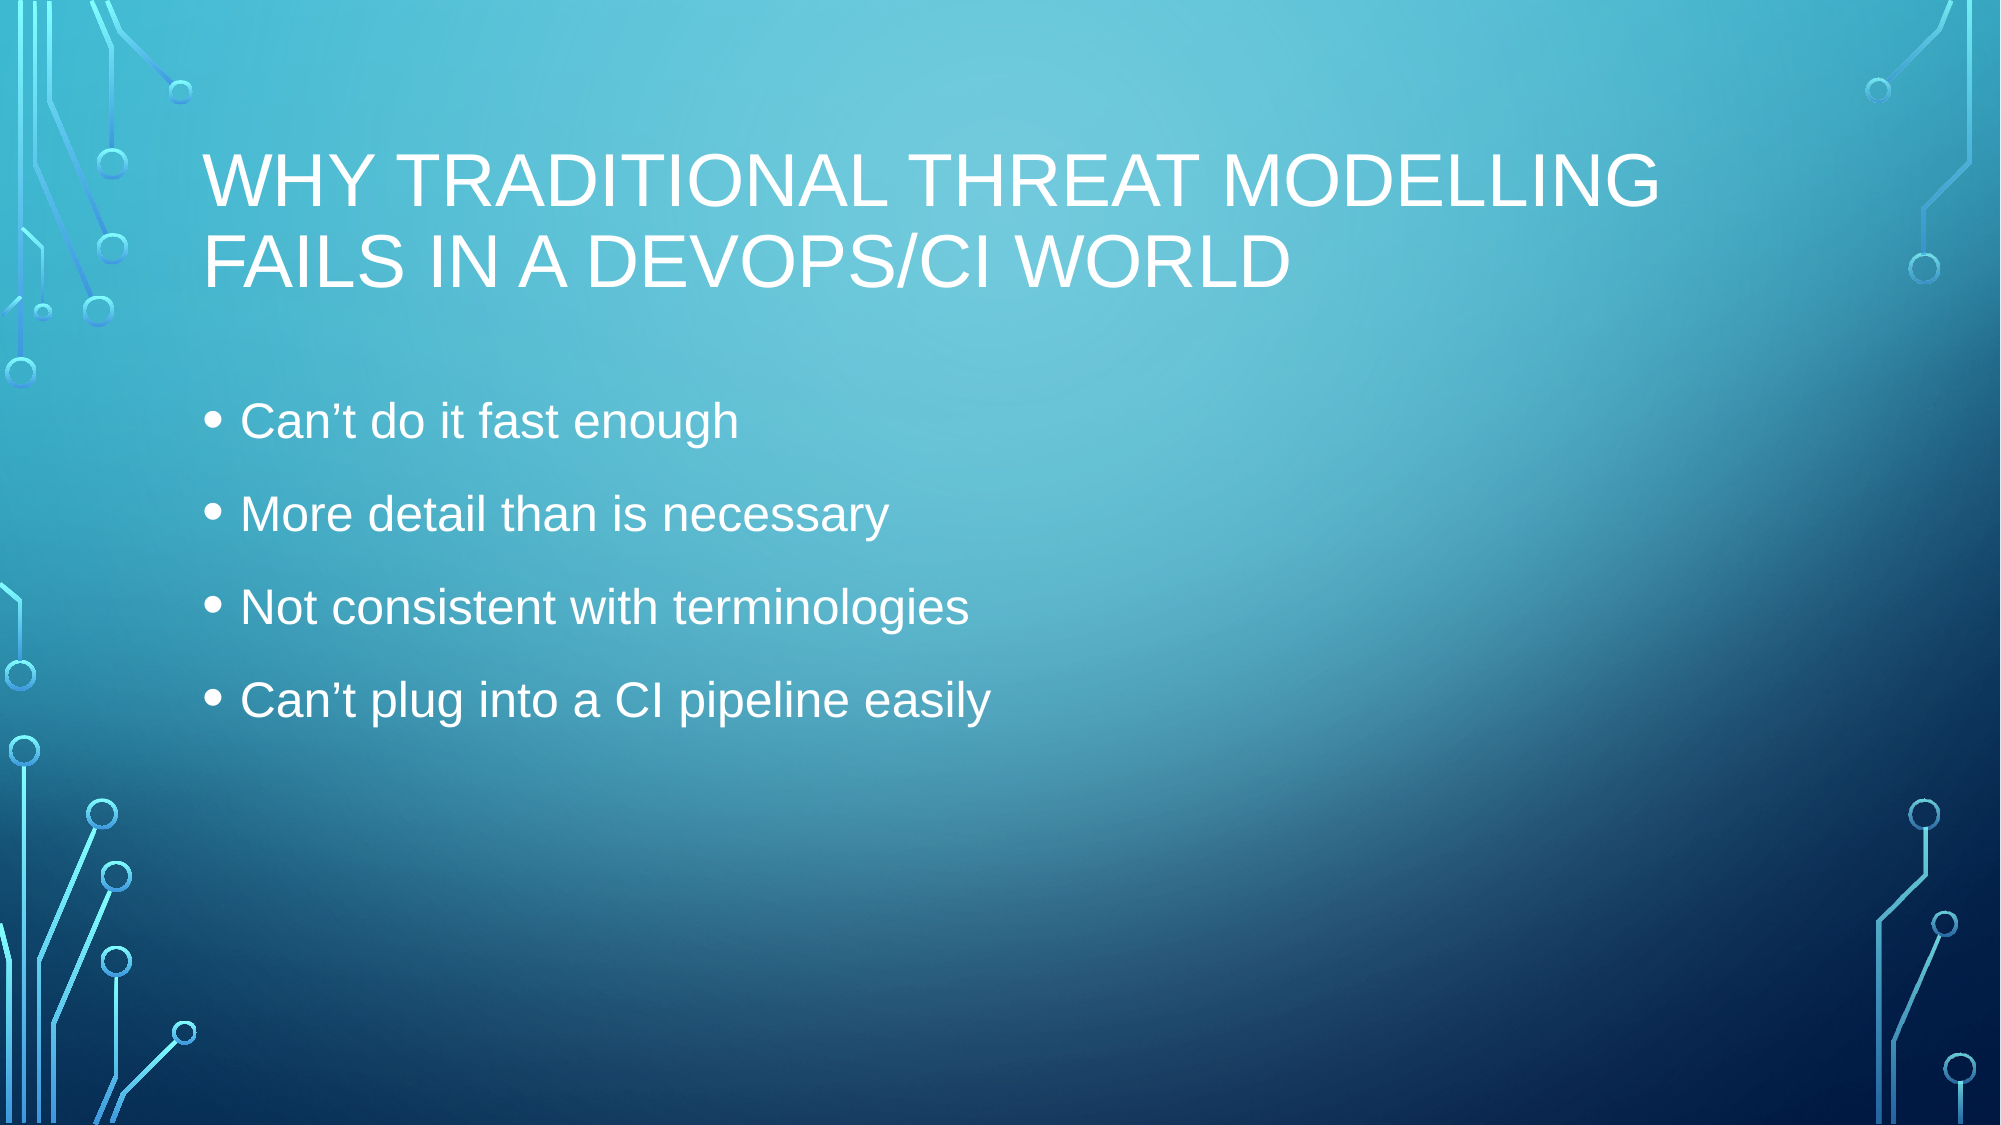

# Why traditional Threat modelling fails in a DevOps/CI world
Can’t do it fast enough
More detail than is necessary
Not consistent with terminologies
Can’t plug into a CI pipeline easily